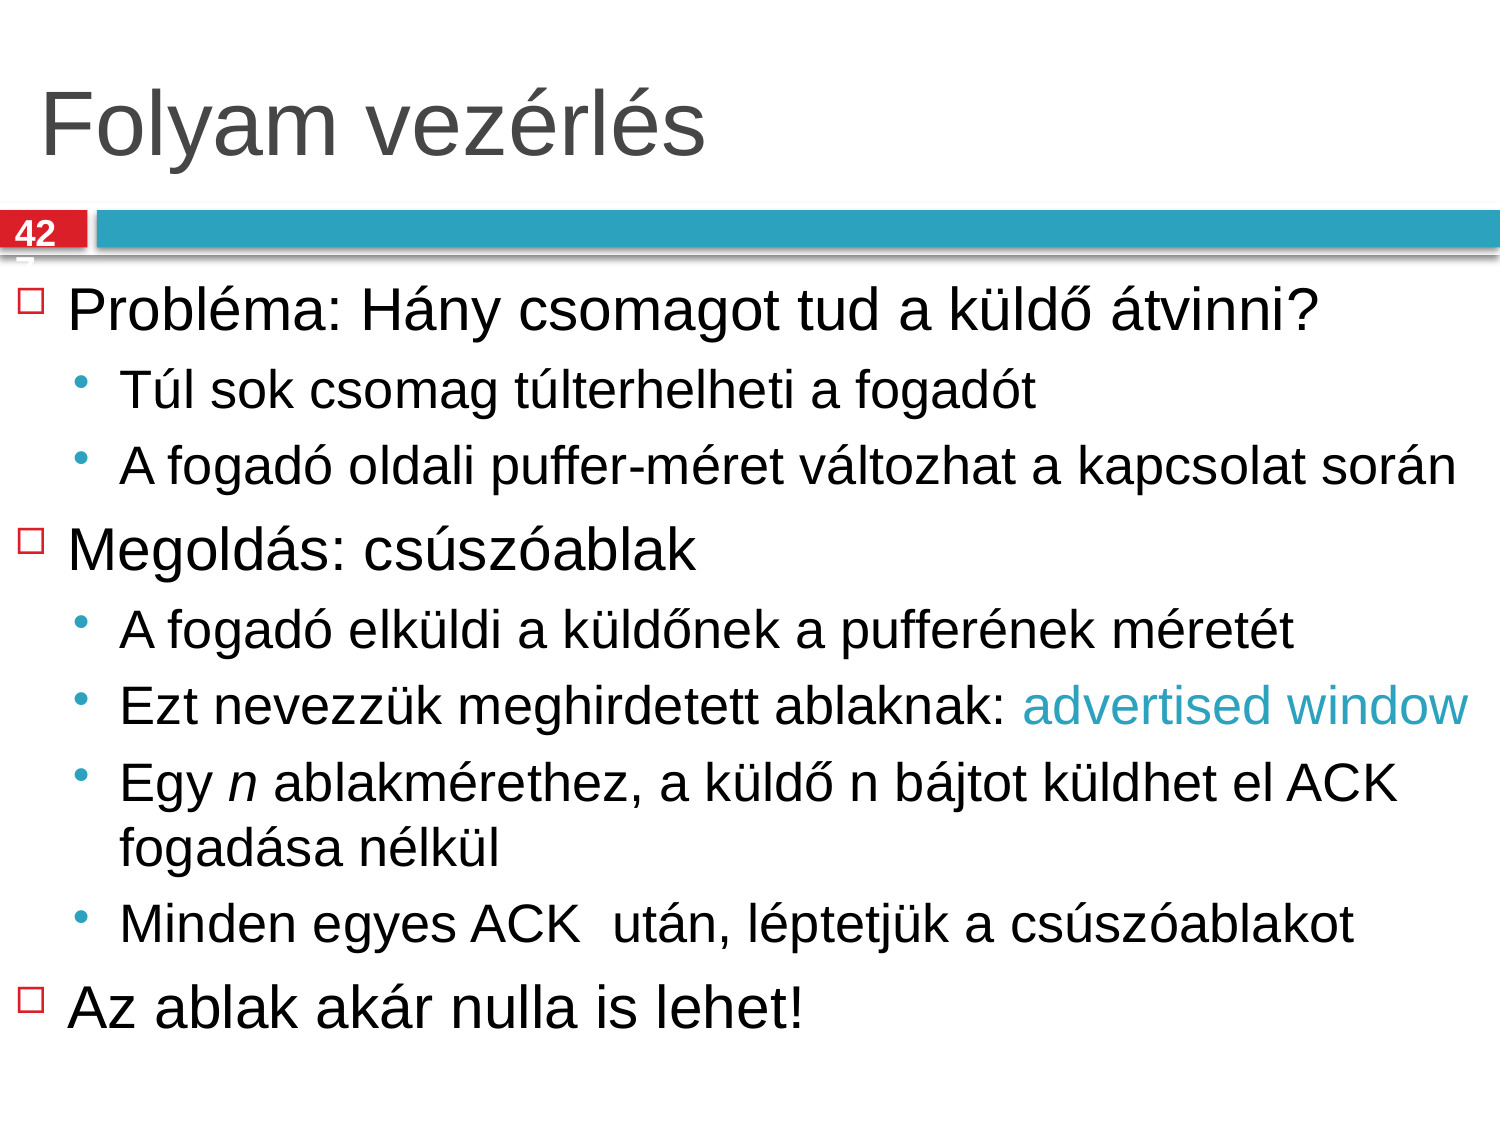

# Folyam vezérlés
427
Probléma: Hány csomagot tud a küldő átvinni?
Túl sok csomag túlterhelheti a fogadót
A fogadó oldali puffer-méret változhat a kapcsolat során
Megoldás: csúszóablak
A fogadó elküldi a küldőnek a pufferének méretét
Ezt nevezzük meghirdetett ablaknak: advertised window
Egy n ablakmérethez, a küldő n bájtot küldhet el ACK fogadása nélkül
Minden egyes ACK  után, léptetjük a csúszóablakot
Az ablak akár nulla is lehet!